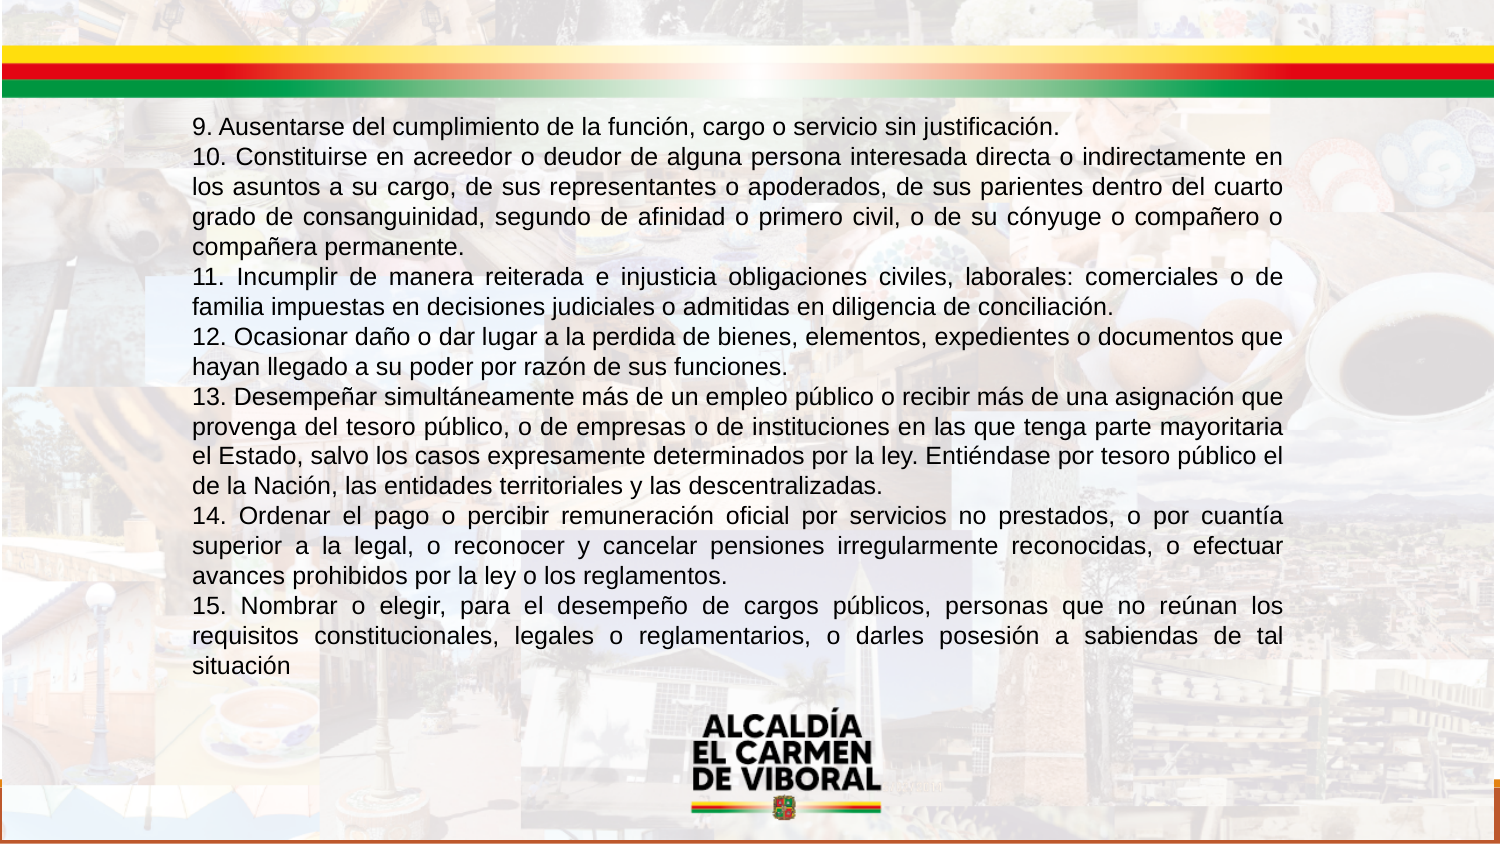

9. Ausentarse del cumplimiento de la función, cargo o servicio sin justificación.
10. Constituirse en acreedor o deudor de alguna persona interesada directa o indirectamente en los asuntos a su cargo, de sus representantes o apoderados, de sus parientes dentro del cuarto grado de consanguinidad, segundo de afinidad o primero civil, o de su cónyuge o compañero o compañera permanente.
11. Incumplir de manera reiterada e injusticia obligaciones civiles, laborales: comerciales o de familia impuestas en decisiones judiciales o admitidas en diligencia de conciliación.
12. Ocasionar daño o dar lugar a la perdida de bienes, elementos, expedientes o documentos que hayan llegado a su poder por razón de sus funciones.
13. Desempeñar simultáneamente más de un empleo público o recibir más de una asignación que provenga del tesoro público, o de empresas o de instituciones en las que tenga parte mayoritaria el Estado, salvo los casos expresamente determinados por la ley. Entiéndase por tesoro público el de la Nación, las entidades territoriales y las descentralizadas.
14. Ordenar el pago o percibir remuneración oficial por servicios no prestados, o por cuantía superior a la legal, o reconocer y cancelar pensiones irregularmente reconocidas, o efectuar avances prohibidos por la ley o los reglamentos.
15. Nombrar o elegir, para el desempeño de cargos públicos, personas que no reúnan los requisitos constitucionales, legales o reglamentarios, o darles posesión a sabiendas de tal situación